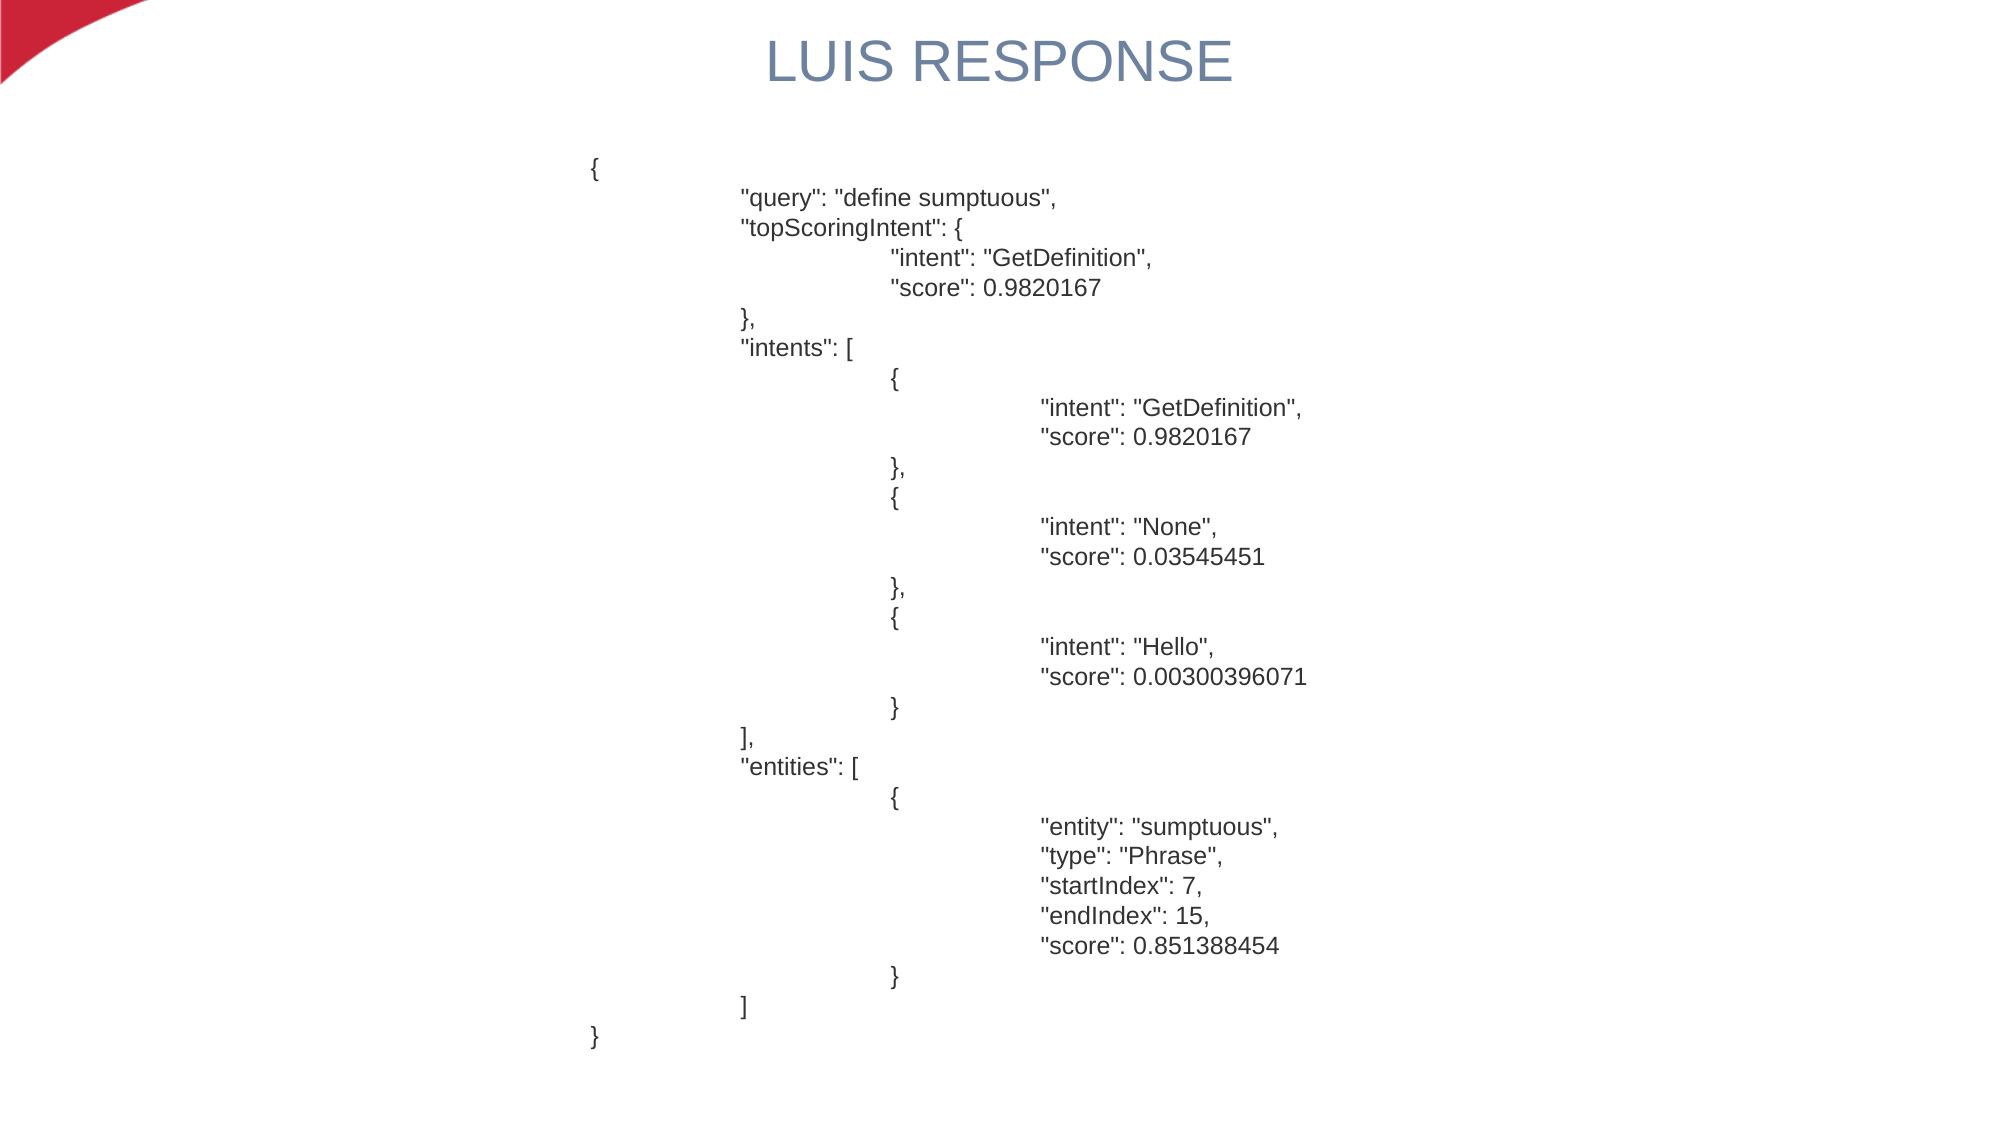

# LUIS RESPONSE
{
	"query": "define sumptuous",
	"topScoringIntent": {
		"intent": "GetDefinition",
		"score": 0.9820167
	},
	"intents": [
		{
			"intent": "GetDefinition",
			"score": 0.9820167
		},
		{
			"intent": "None",
			"score": 0.03545451
		},
		{
			"intent": "Hello",
			"score": 0.00300396071
		}
	],
	"entities": [
		{
			"entity": "sumptuous",
			"type": "Phrase",
			"startIndex": 7,
			"endIndex": 15,
			"score": 0.851388454
		}
	]
}